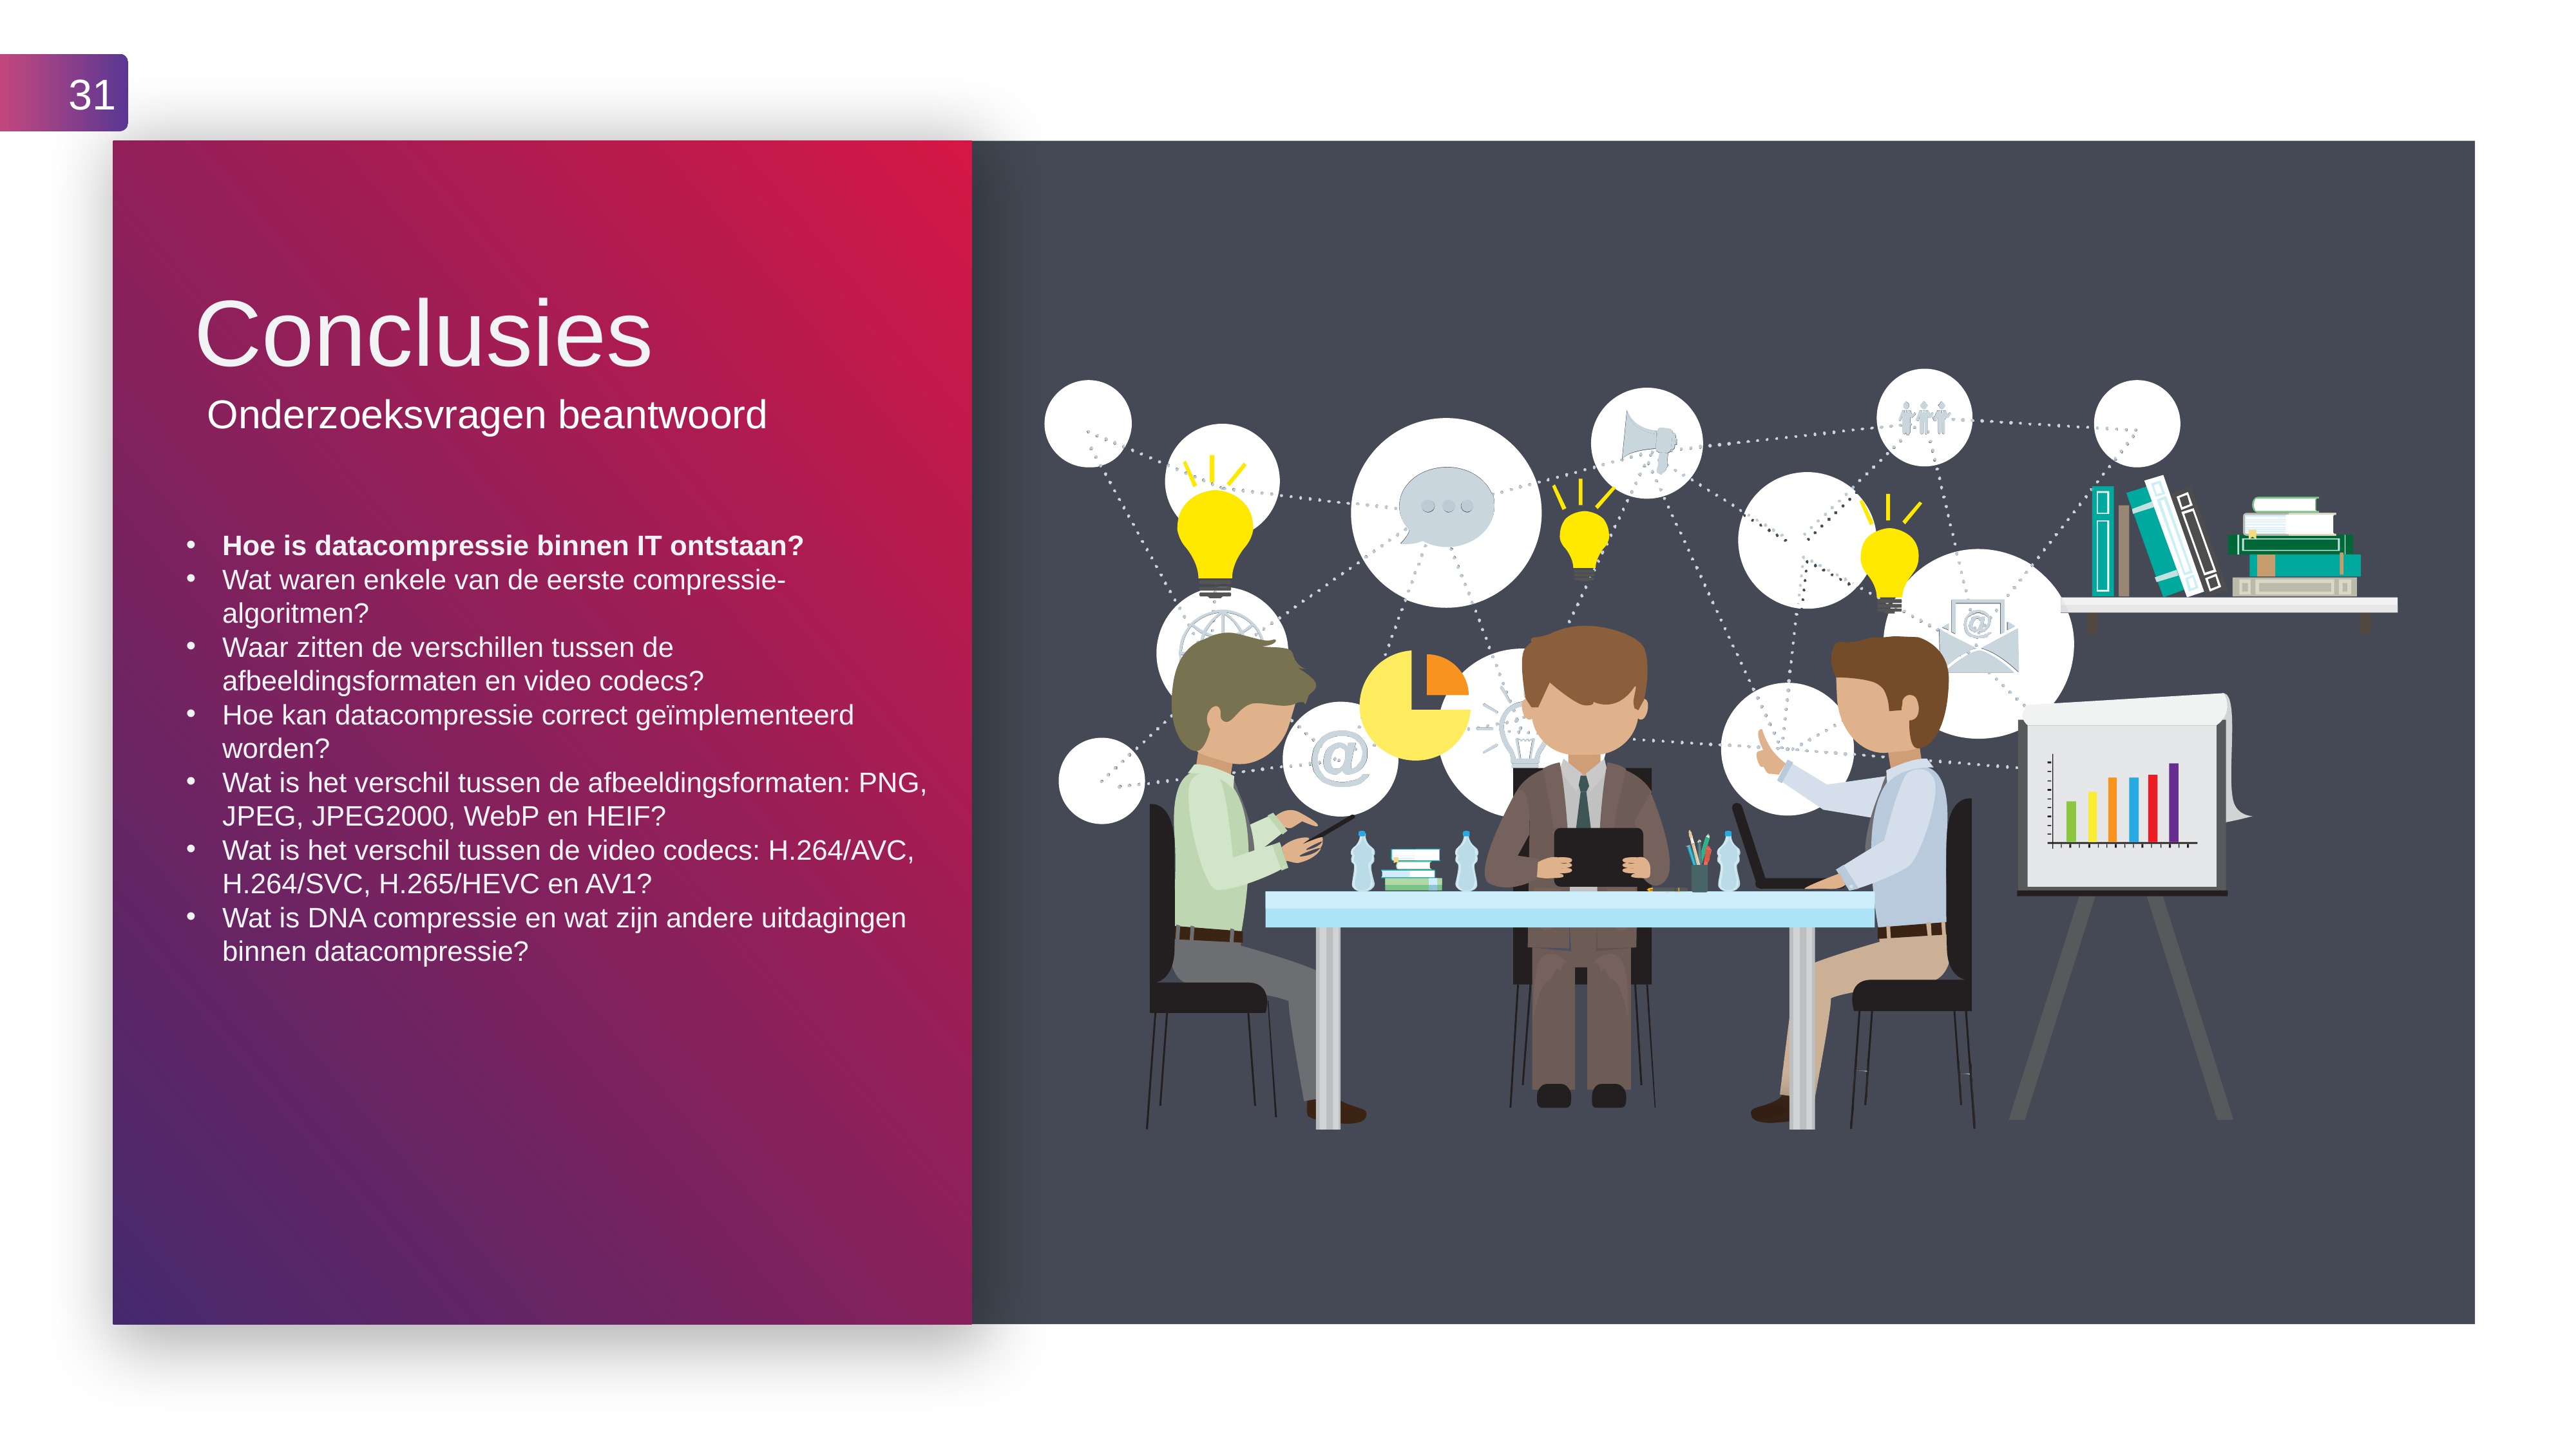

Conclusies
Onderzoeksvragen beantwoord

Hoe is datacompressie binnen IT ontstaan?
Wat waren enkele van de eerste compressie-algoritmen?
Waar zitten de verschillen tussen de afbeeldingsformaten en video codecs?
Hoe kan datacompressie correct geïmplementeerd worden?
Wat is het verschil tussen de afbeeldingsformaten: PNG, JPEG, JPEG2000, WebP en HEIF?
Wat is het verschil tussen de video codecs: H.264/AVC, H.264/SVC, H.265/HEVC en AV1?
Wat is DNA compressie en wat zijn andere uitdagingen binnen datacompressie?
31